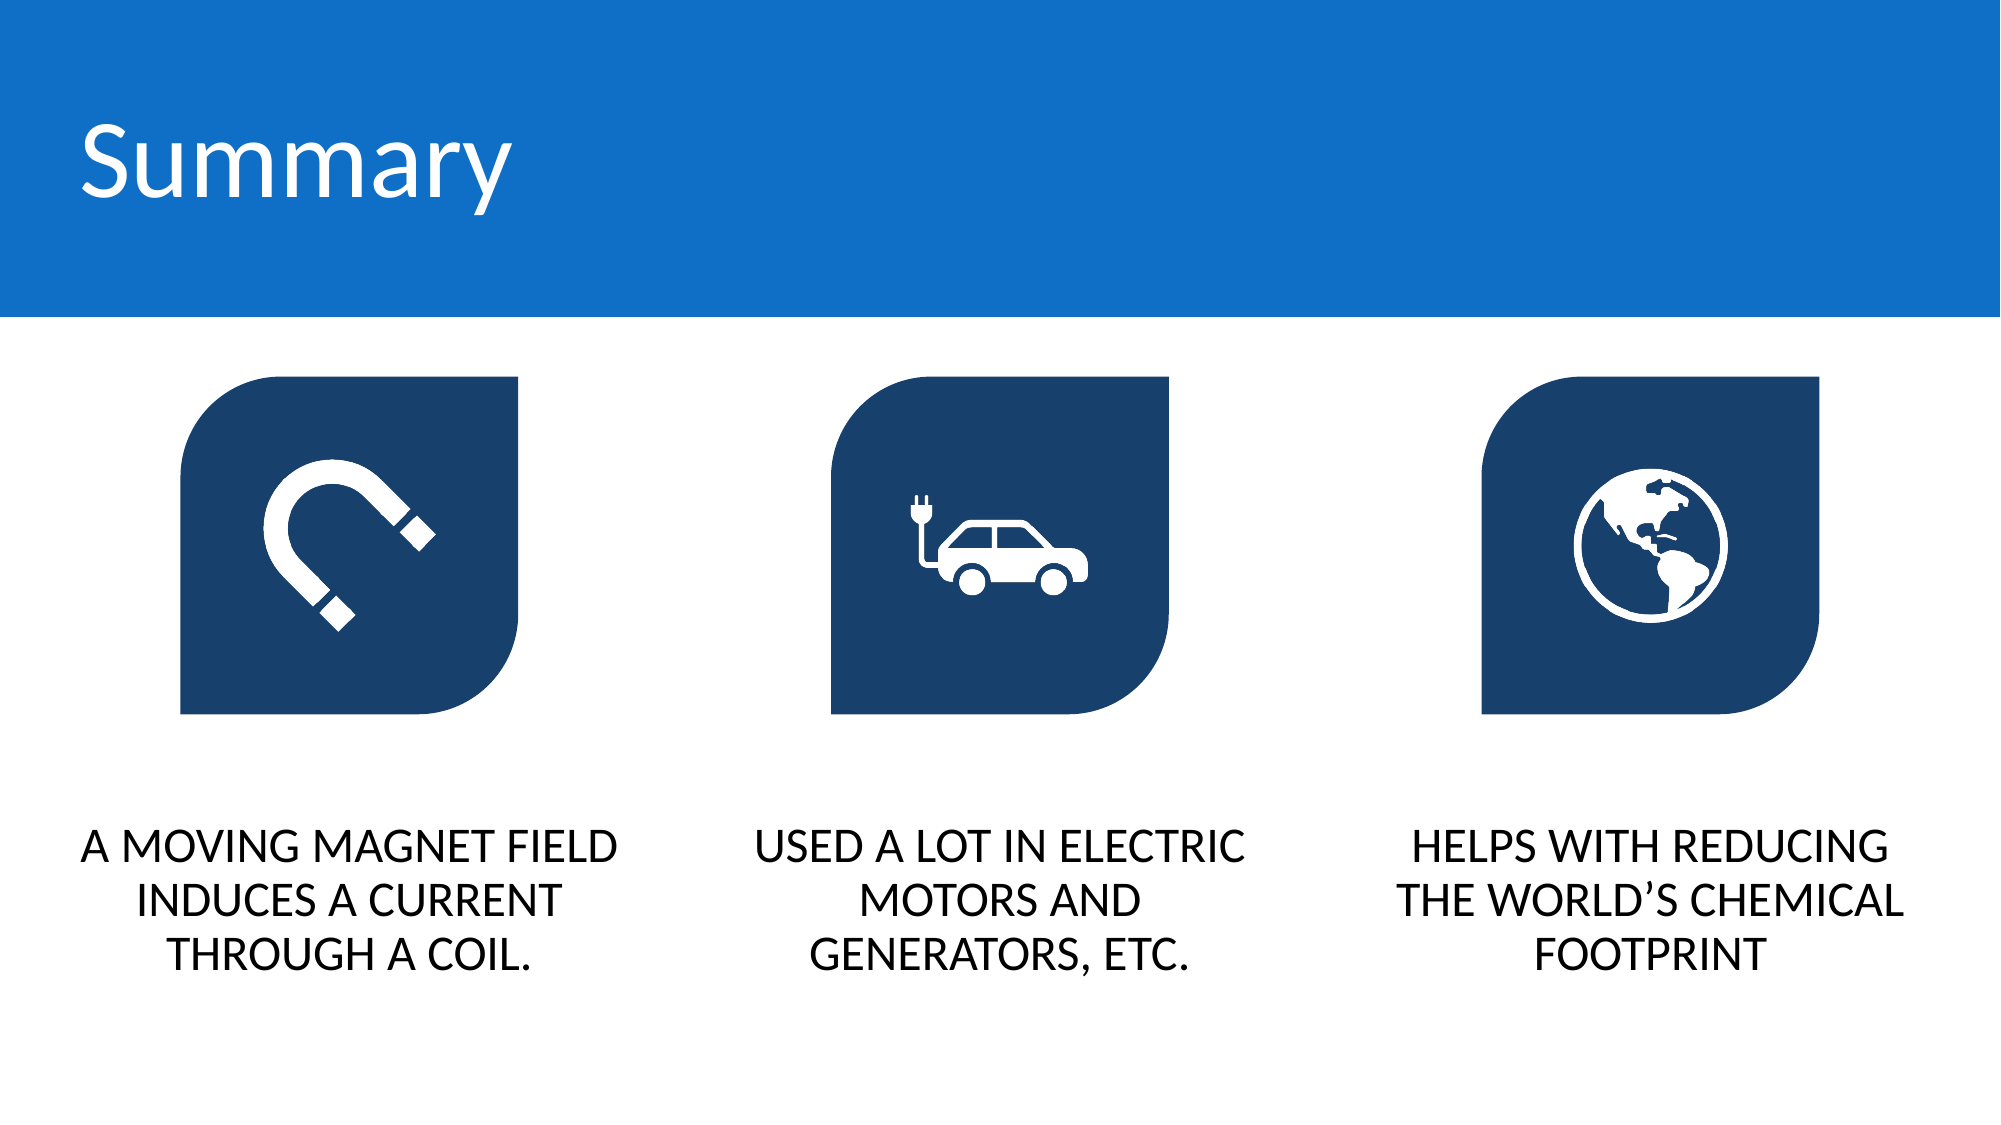

# Summary
A moving magnet field induces a current through a coil.
Used a lot in electric motors and generators, etc.
Helps with reducing the world’s chemical footprint